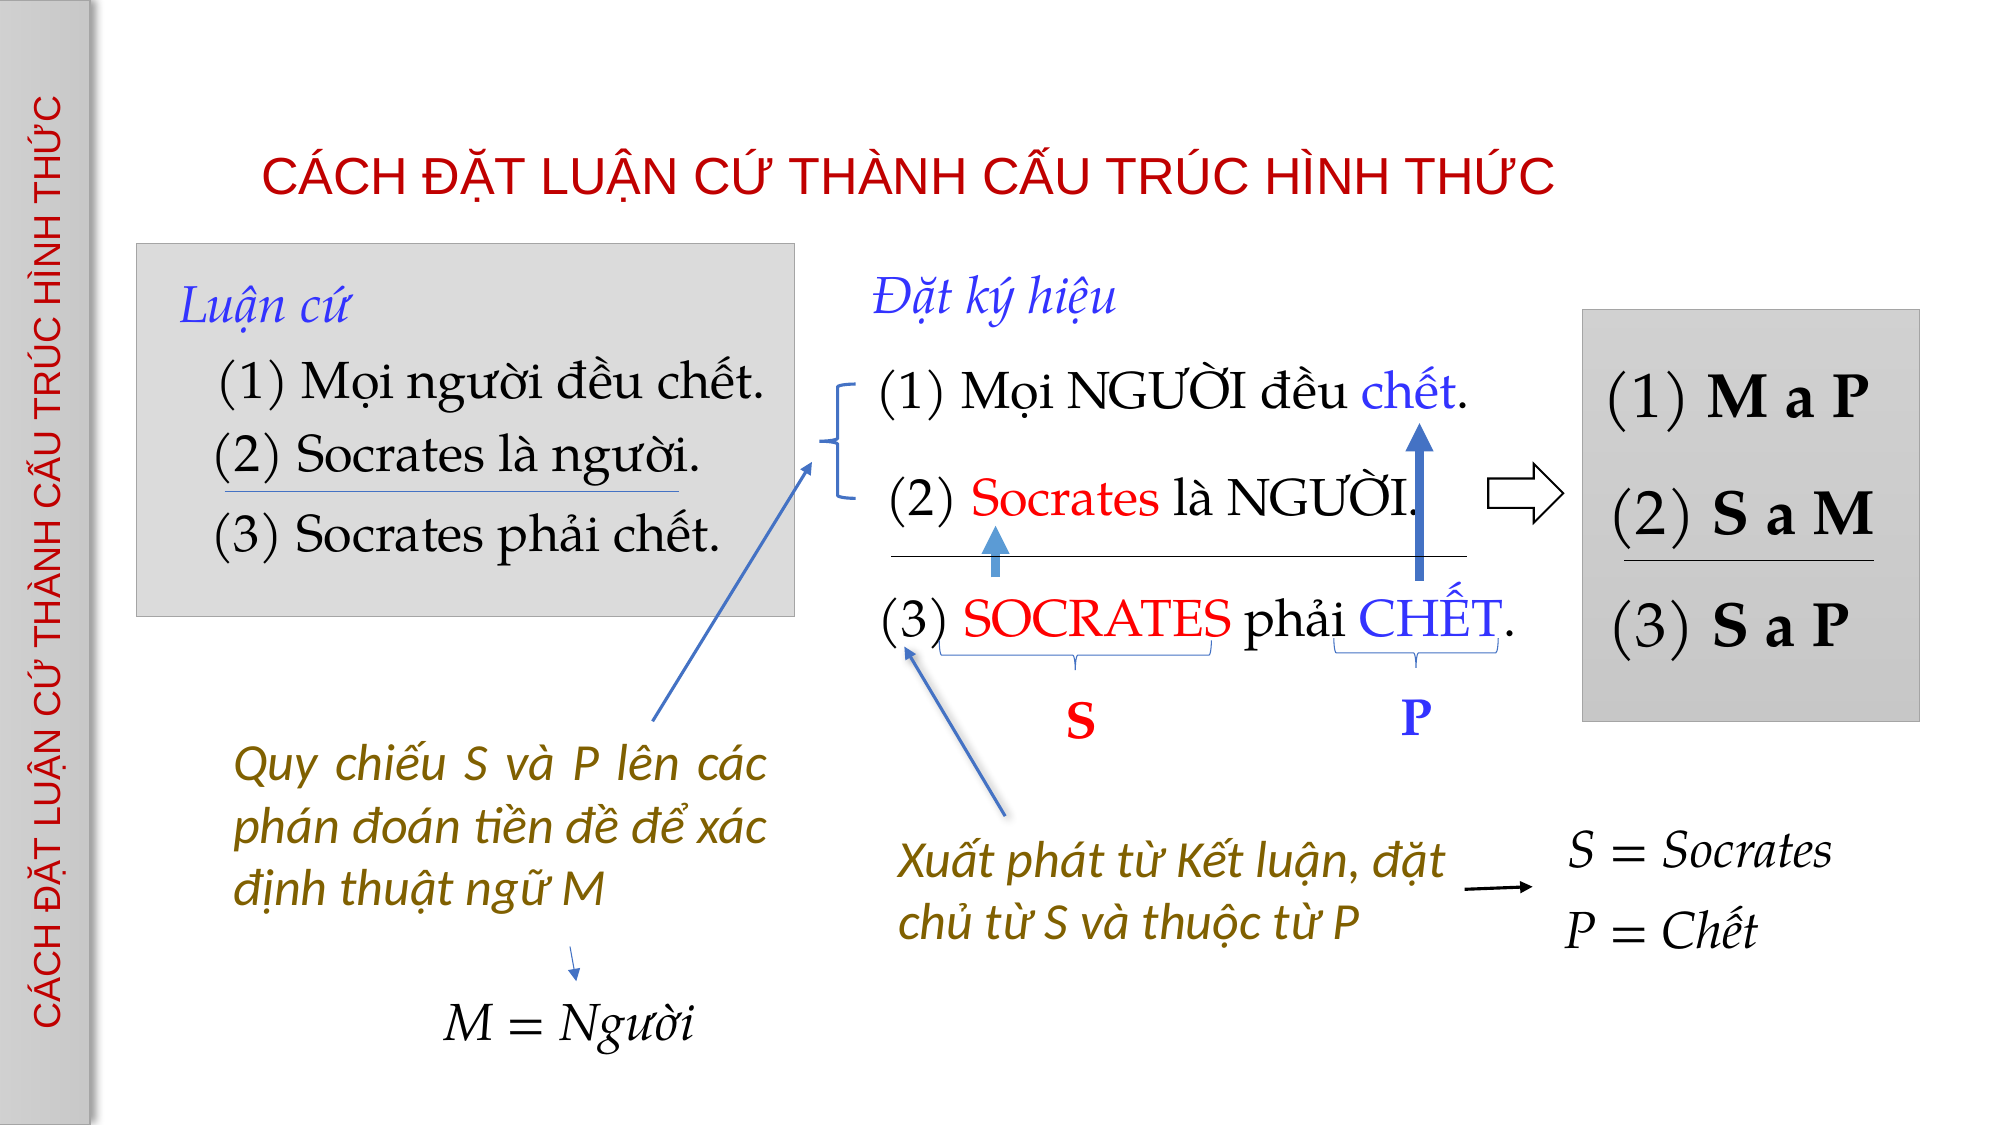

CÁCH ĐẶT LUẬN CỨ THÀNH CẤU TRÚC HÌNH THỨC

Luận cứ
(1) Mọi người đều chết.
(2) Socrates là người.
(3) Socrates phải chết.
Đặt ký hiệu

(1) M a P
(1) Mọi NGƯỜI đều chết.

(2) Socrates là NGƯỜI.

(2) S a M
CÁCH ĐẶT LUẬN CỨ THÀNH CẤU TRÚC HÌNH THỨC

(3) S a P
(3) SOCRATES phải CHẾT.
P
S
Quy chiếu S và P lên các phán đoán tiền đề để xác định thuật ngữ M
S = Socrates
Xuất phát từ Kết luận, đặt chủ từ S và thuộc từ P
P = Chết
M = Người